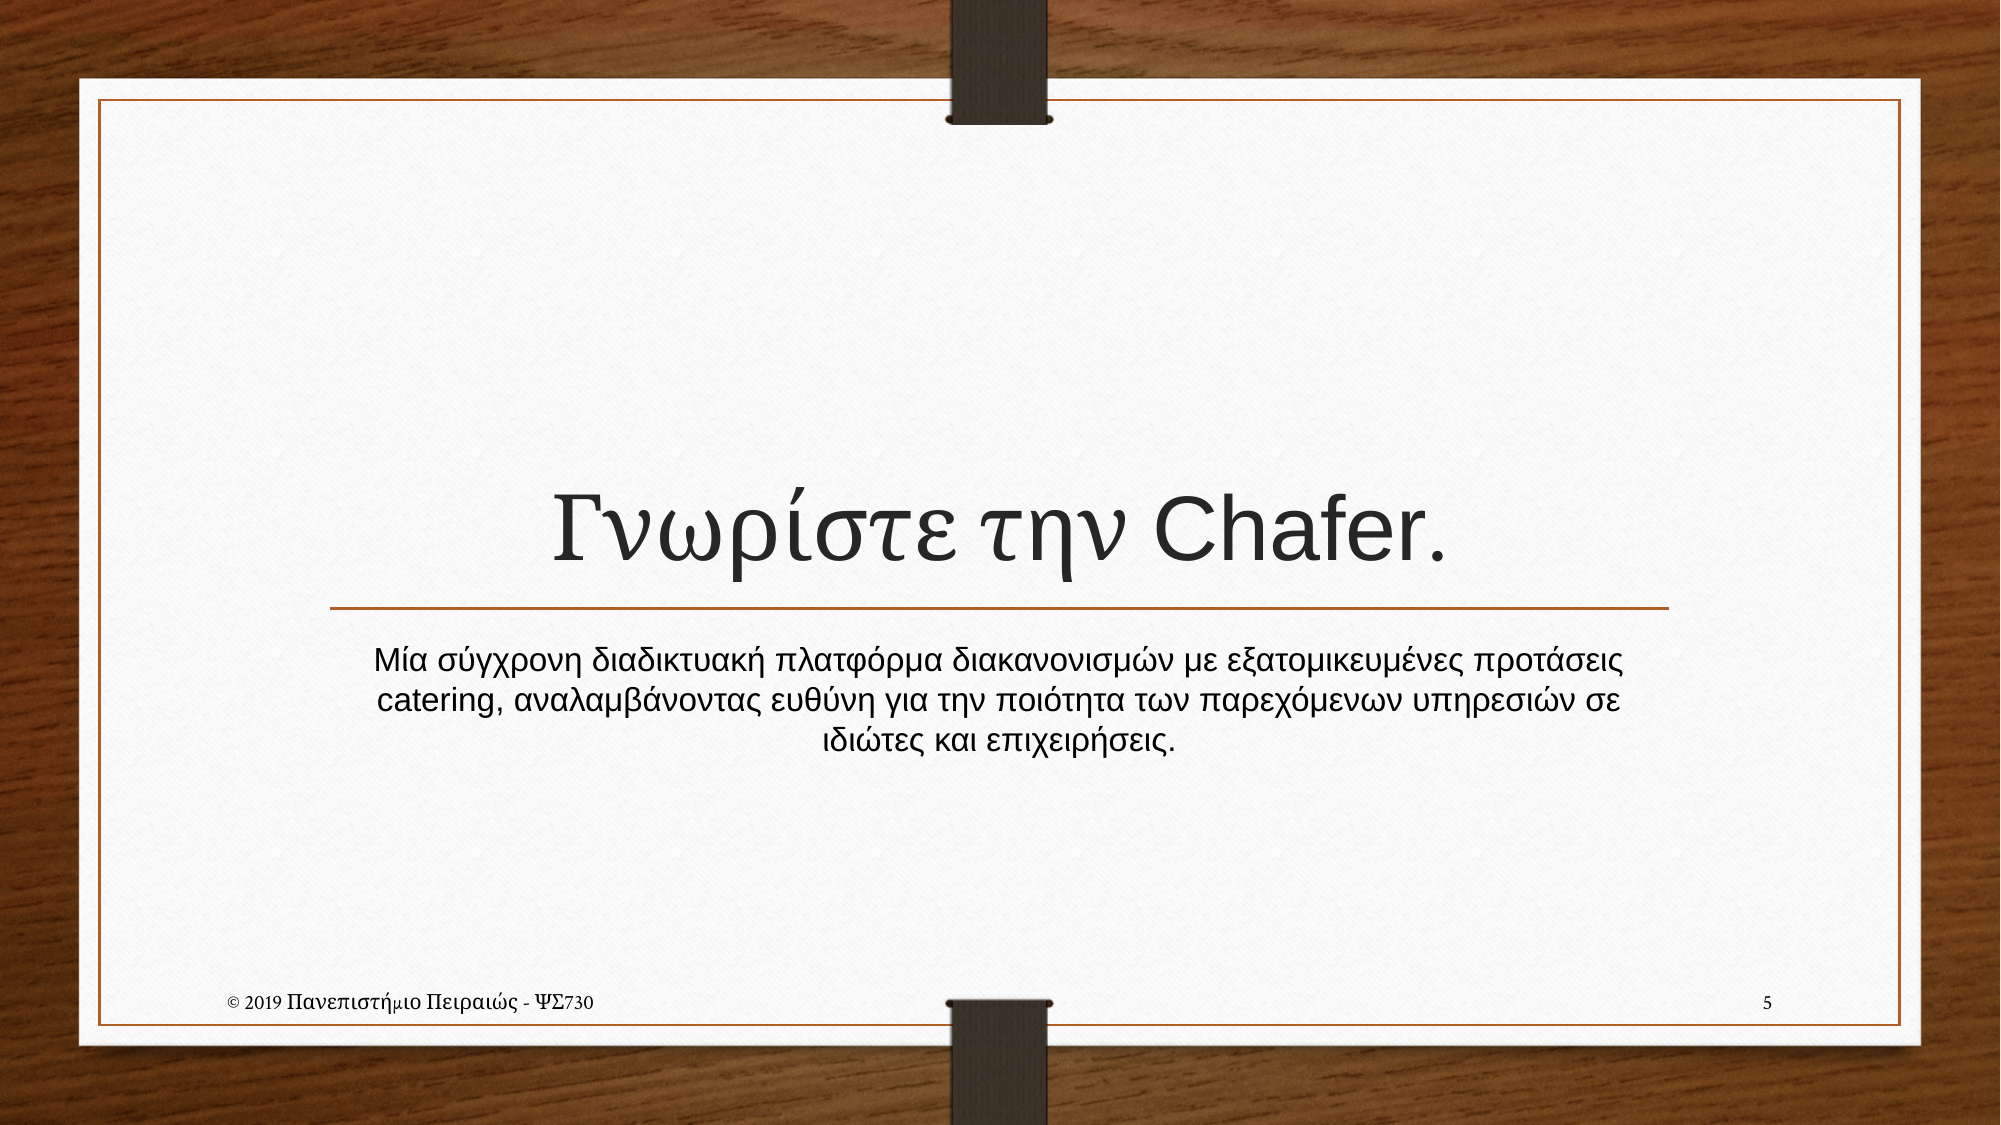

# Γνωρίστε την Chafer.
Μία σύγχρονη διαδικτυακή πλατφόρμα διακανονισμών με εξατομικευμένες προτάσεις catering, αναλαμβάνοντας ευθύνη για την ποιότητα των παρεχόμενων υπηρεσιών σε ιδιώτες και επιχειρήσεις.

© 2019 Πανεπιστήμιο Πειραιώς - ΨΣ730
5